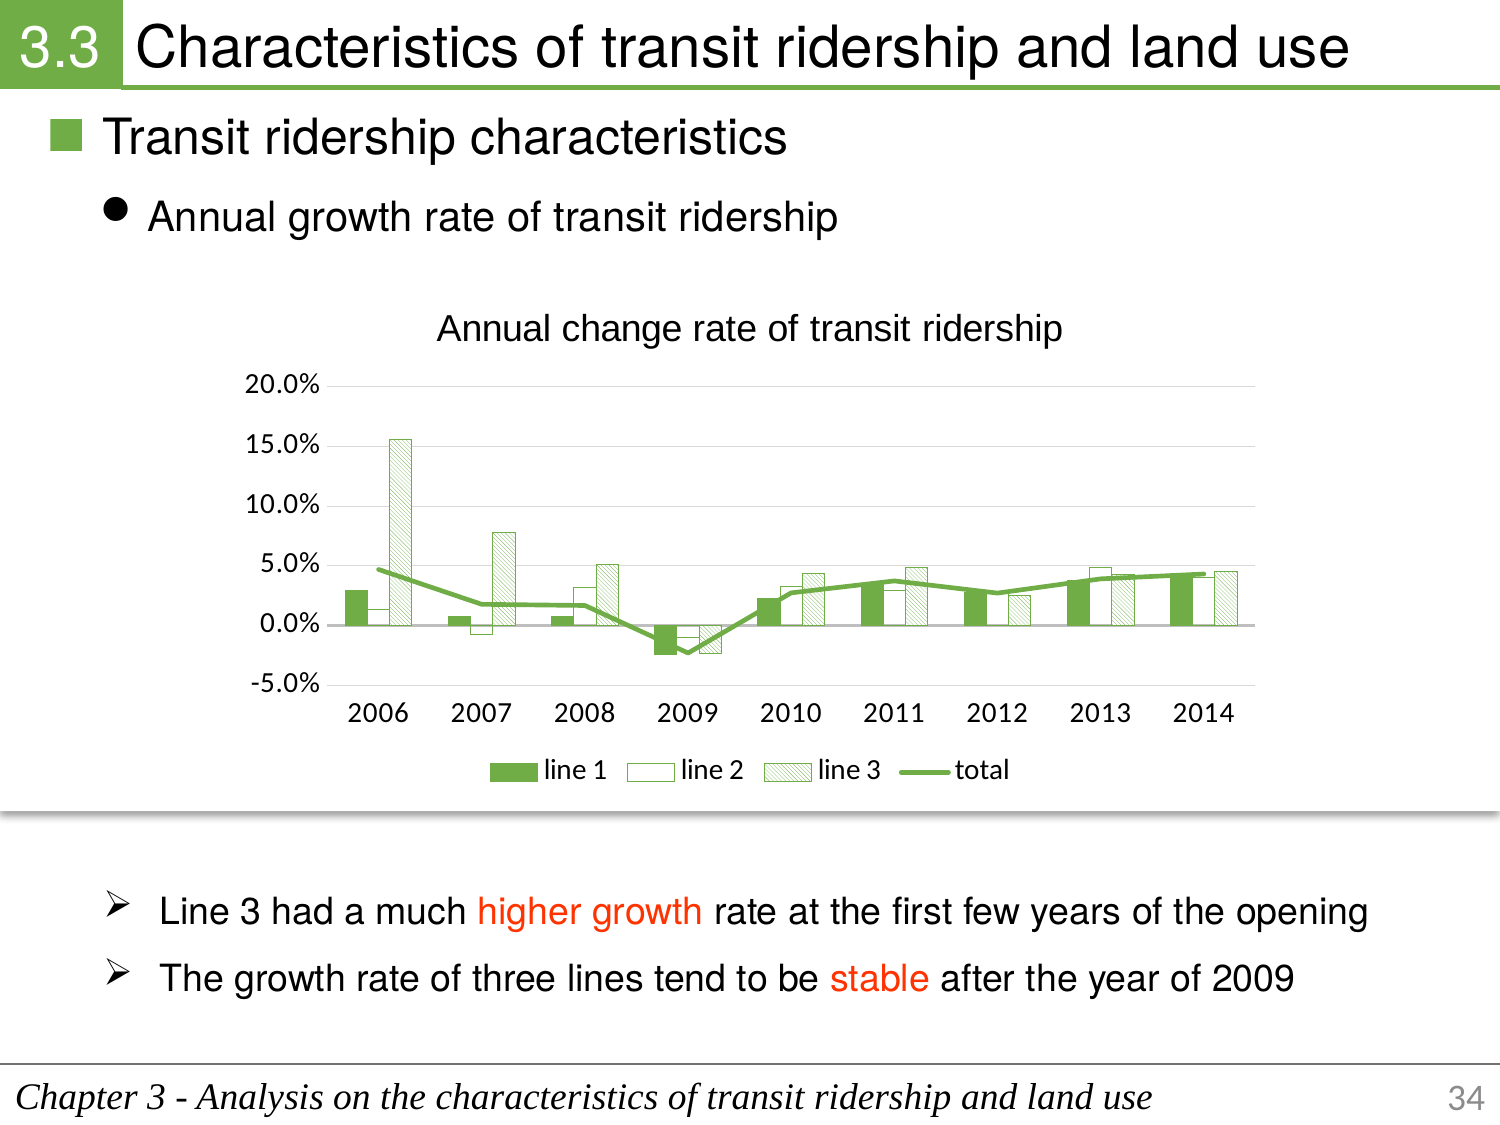

3.3
Characteristics of transit ridership and land use

Transit ridership characteristics

Annual growth rate of transit ridership

### Chart: Annual change rate of transit ridership

| Category | line 1 | line 2 | line 3 | total |
|---|---|---|---|---|
| 2006 | 0.029781642077030934 | 0.013937819836963516 | 0.1553365278481178 | 0.047039759024659844 |
| 2007 | 0.007758827597187379 | -0.007202820259200049 | 0.07774618125414468 | 0.01802228295603303 |
| 2008 | 0.007842933813750452 | 0.03190701238983262 | 0.0514777965500699 | 0.017011055128982377 |
| 2009 | -0.023818325604466062 | -0.009382581571520499 | -0.022842236813393924 | -0.02261975526627713 |
| 2010 | 0.02321545843699524 | 0.03328751718105716 | 0.04353474964220094 | 0.02754266260733118 |
| 2011 | 0.03564702465168135 | 0.029893341717657895 | 0.048313360827951124 | 0.03751074750071348 |
| 2012 | 0.027996543971628096 | 0.026865180940750966 | 0.025015077708188338 | 0.027372891082290796 |
| 2013 | 0.037566226039814854 | 0.04850550003430376 | 0.0424726851390862 | 0.039242519328012815 |
| 2014 | 0.042962139879298755 | 0.04048159134531493 | 0.045561508470602474 | 0.043255573524041635 |
Line 3 had a much higher growth rate at the first few years of the opening
The growth rate of three lines tend to be stable after the year of 2009
Chapter 3 - Analysis on the characteristics of transit ridership and land use

34